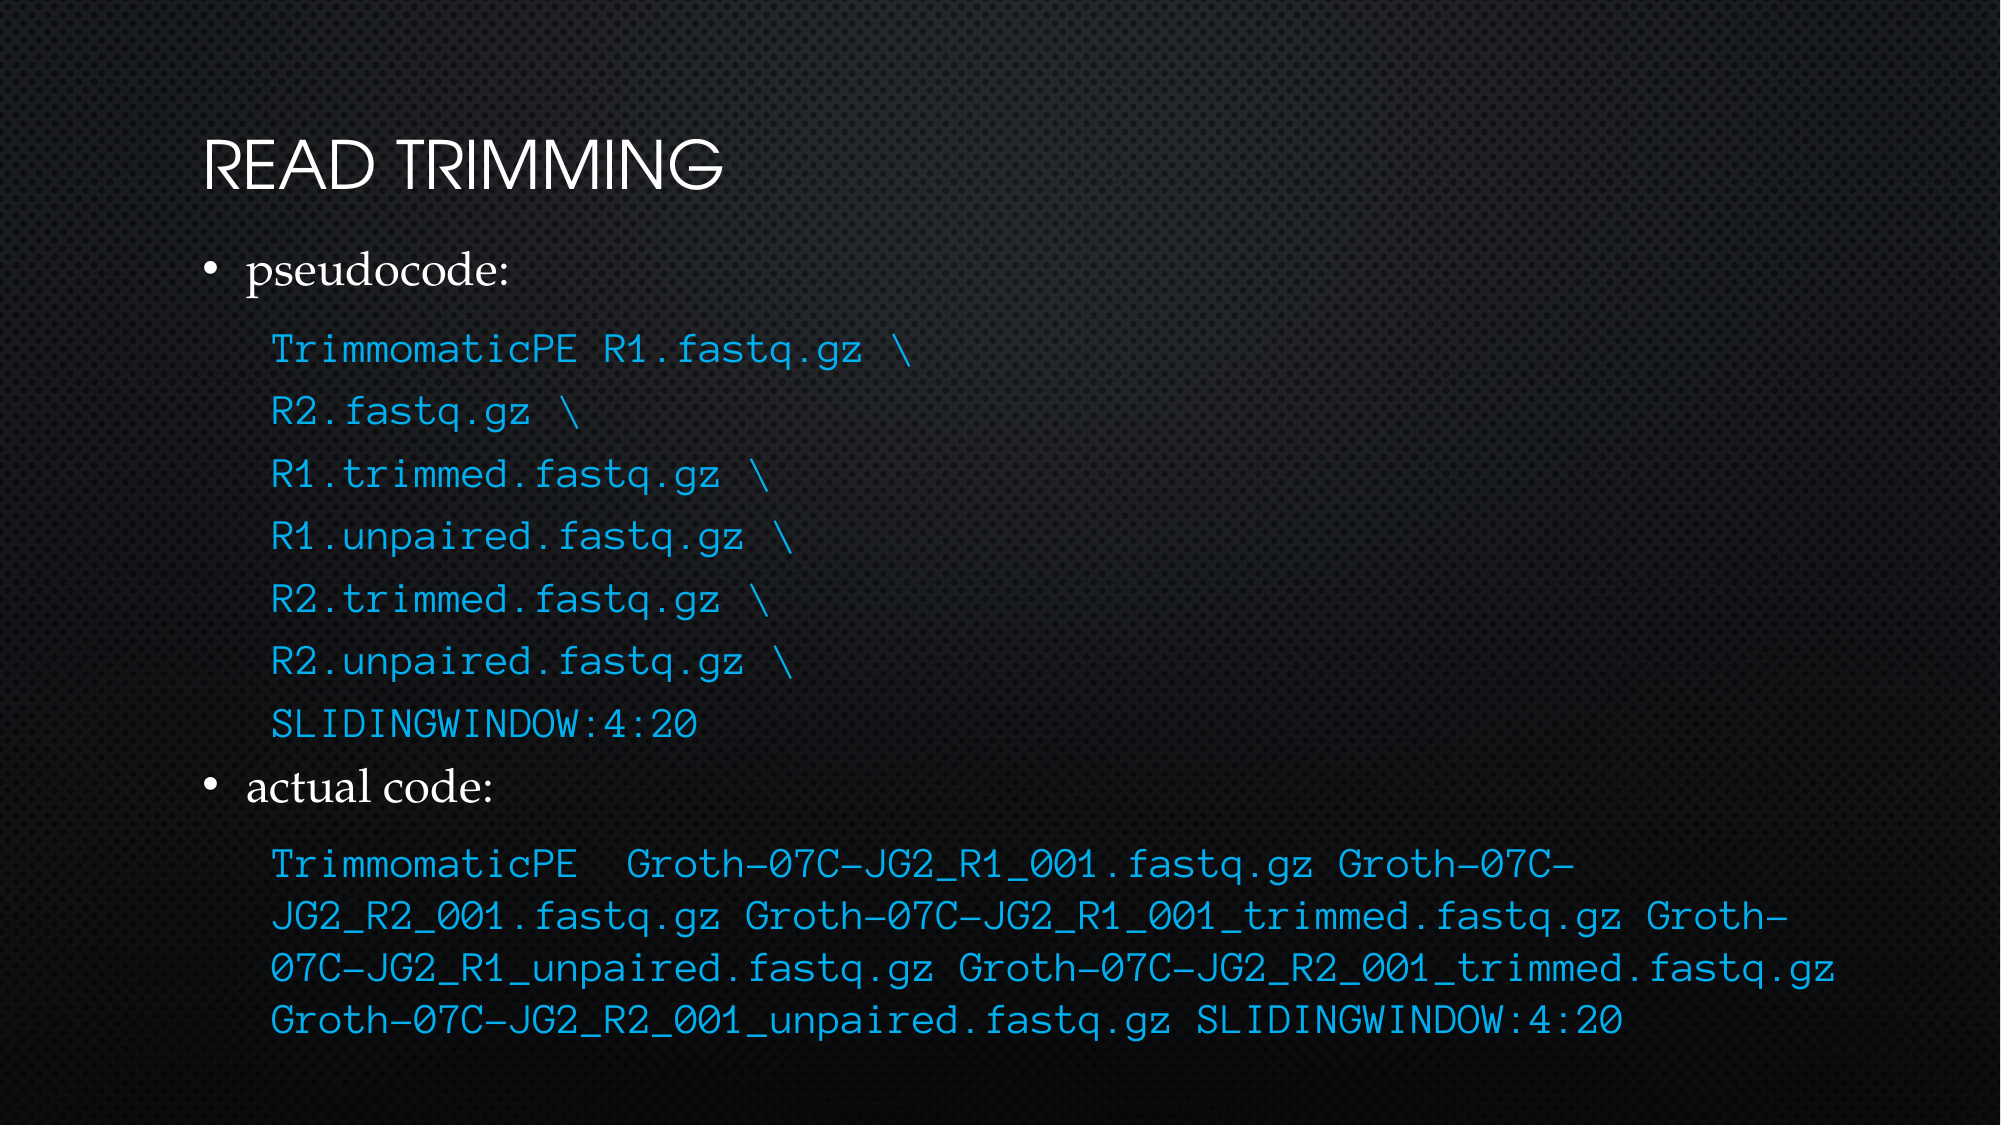

# Read Trimming
pseudocode:
TrimmomaticPE R1.fastq.gz \
R2.fastq.gz \
R1.trimmed.fastq.gz \
R1.unpaired.fastq.gz \
R2.trimmed.fastq.gz \
R2.unpaired.fastq.gz \
SLIDINGWINDOW:4:20
actual code:
TrimmomaticPE  Groth-07C-JG2_R1_001.fastq.gz Groth-07C-JG2_R2_001.fastq.gz Groth-07C-JG2_R1_001_trimmed.fastq.gz Groth-07C-JG2_R1_unpaired.fastq.gz Groth-07C-JG2_R2_001_trimmed.fastq.gz Groth-07C-JG2_R2_001_unpaired.fastq.gz SLIDINGWINDOW:4:20